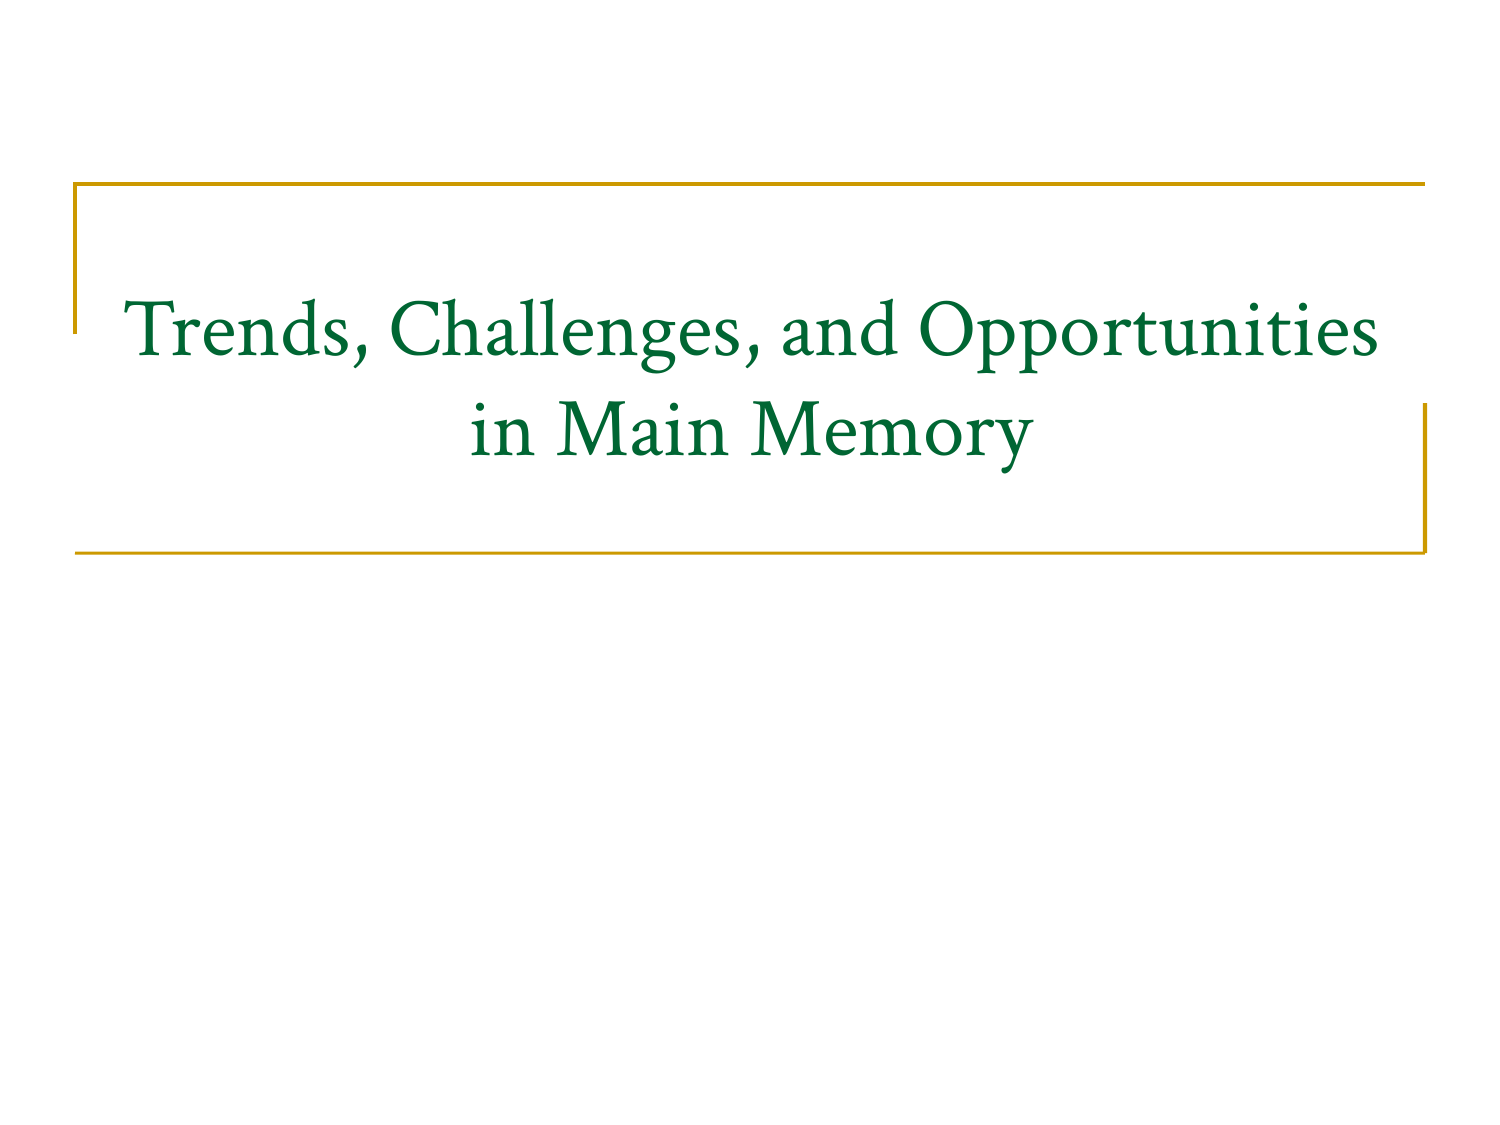

# Trends, Challenges, and Opportunities in Main Memory